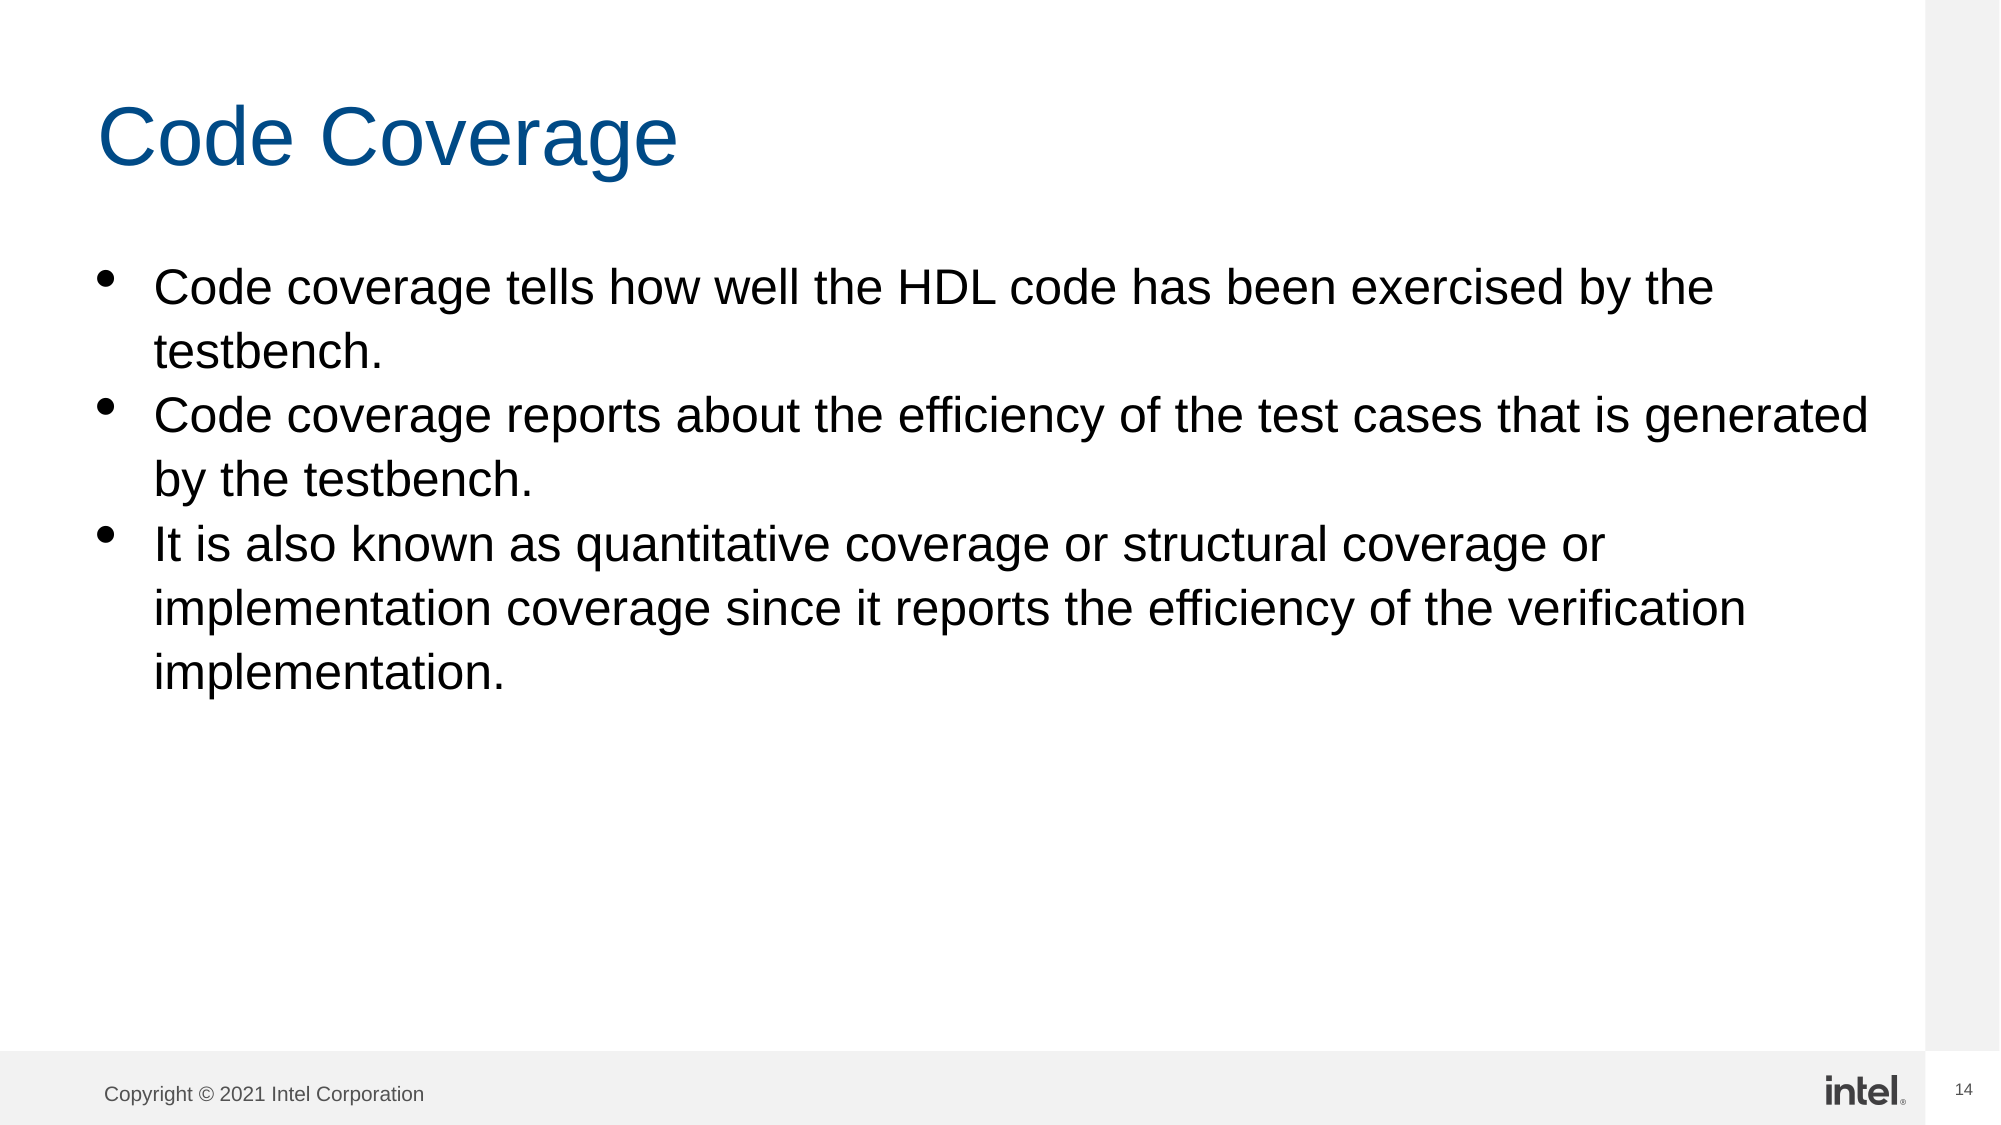

# Code Coverage
Code coverage tells how well the HDL code has been exercised by the testbench.
Code coverage reports about the efficiency of the test cases that is generated by the testbench.
It is also known as quantitative coverage or structural coverage or implementation coverage since it reports the efficiency of the verification implementation.